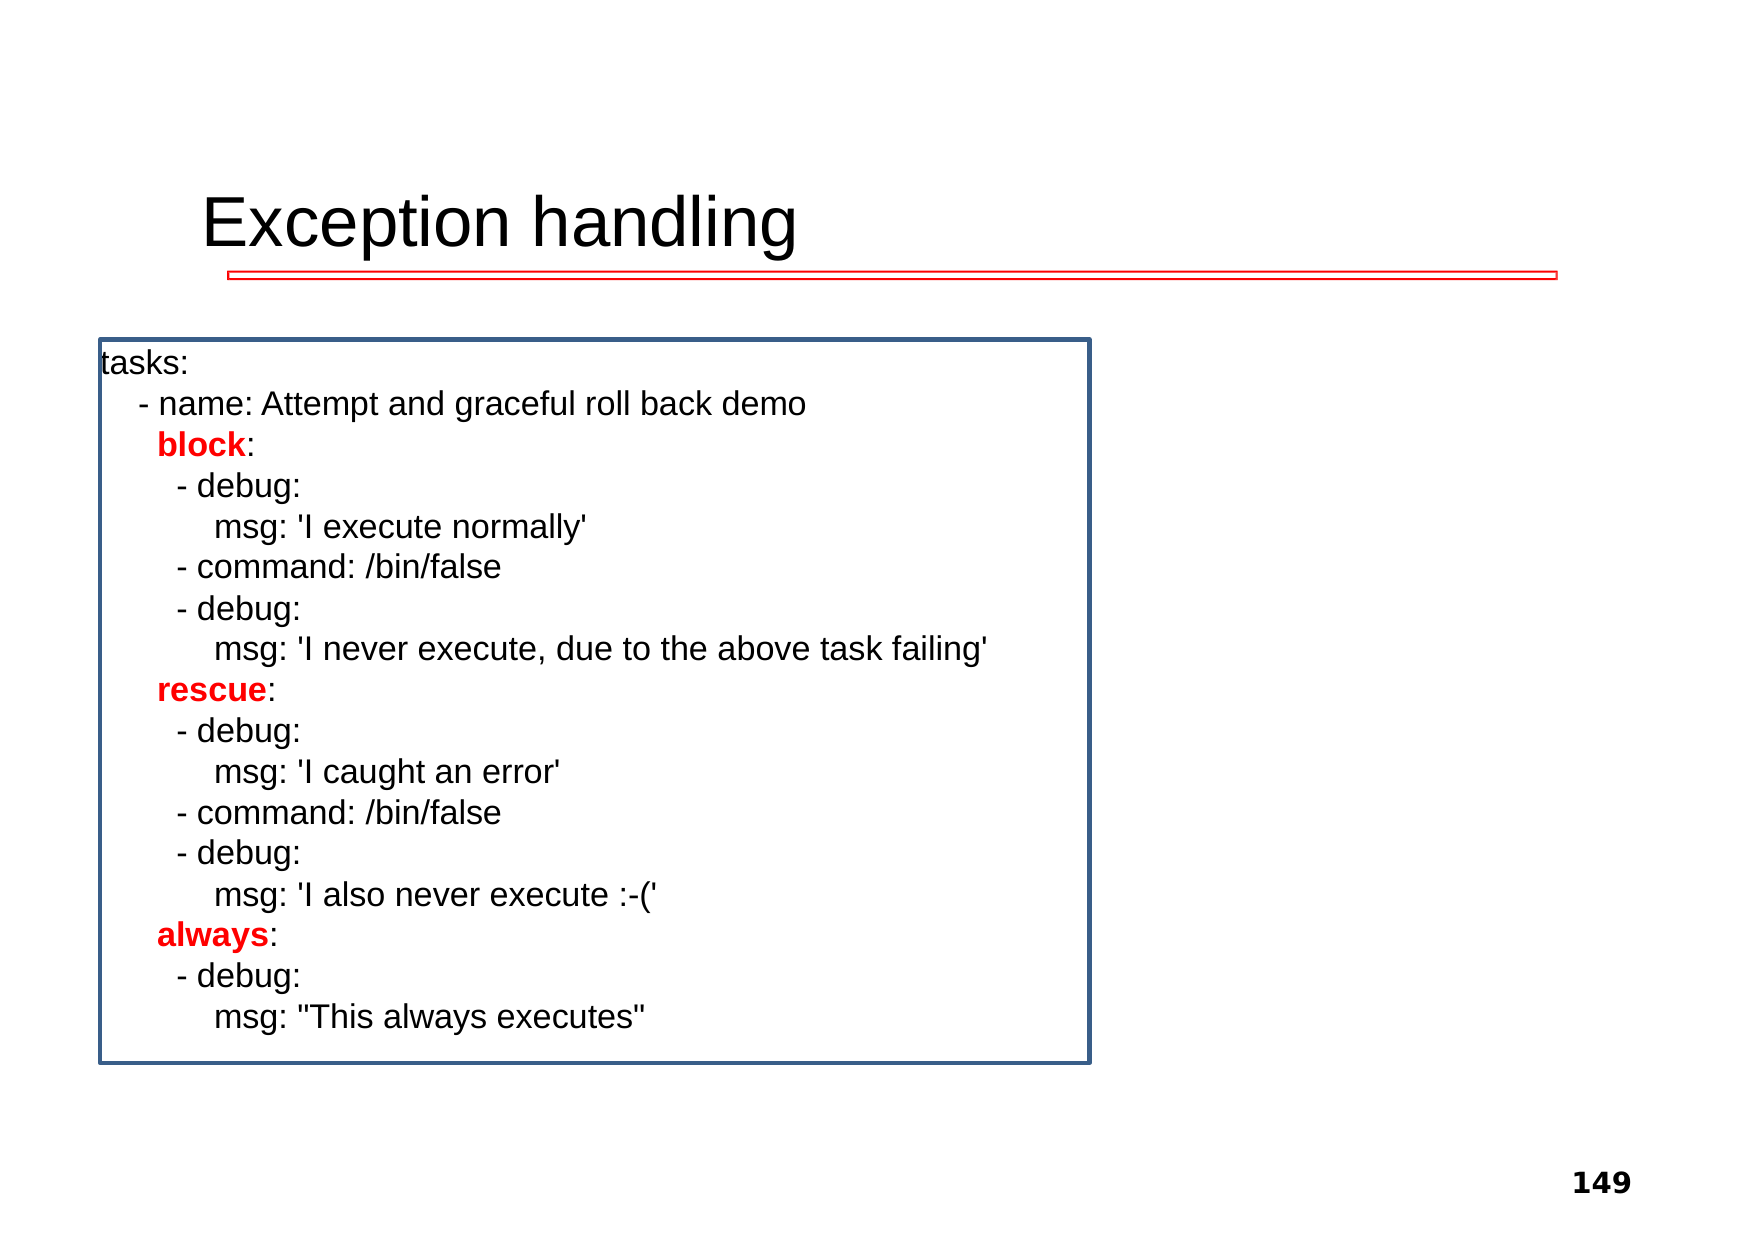

# Exception handling

tasks:
    - name: Attempt and graceful roll back demo
      block:
        - debug:
            msg: 'I execute normally'
        - command: /bin/false
        - debug:
            msg: 'I never execute, due to the above task failing'
      rescue:
        - debug:
            msg: 'I caught an error'
        - command: /bin/false
        - debug:
            msg: 'I also never execute :-('
      always:
        - debug:
            msg: "This always executes"
149